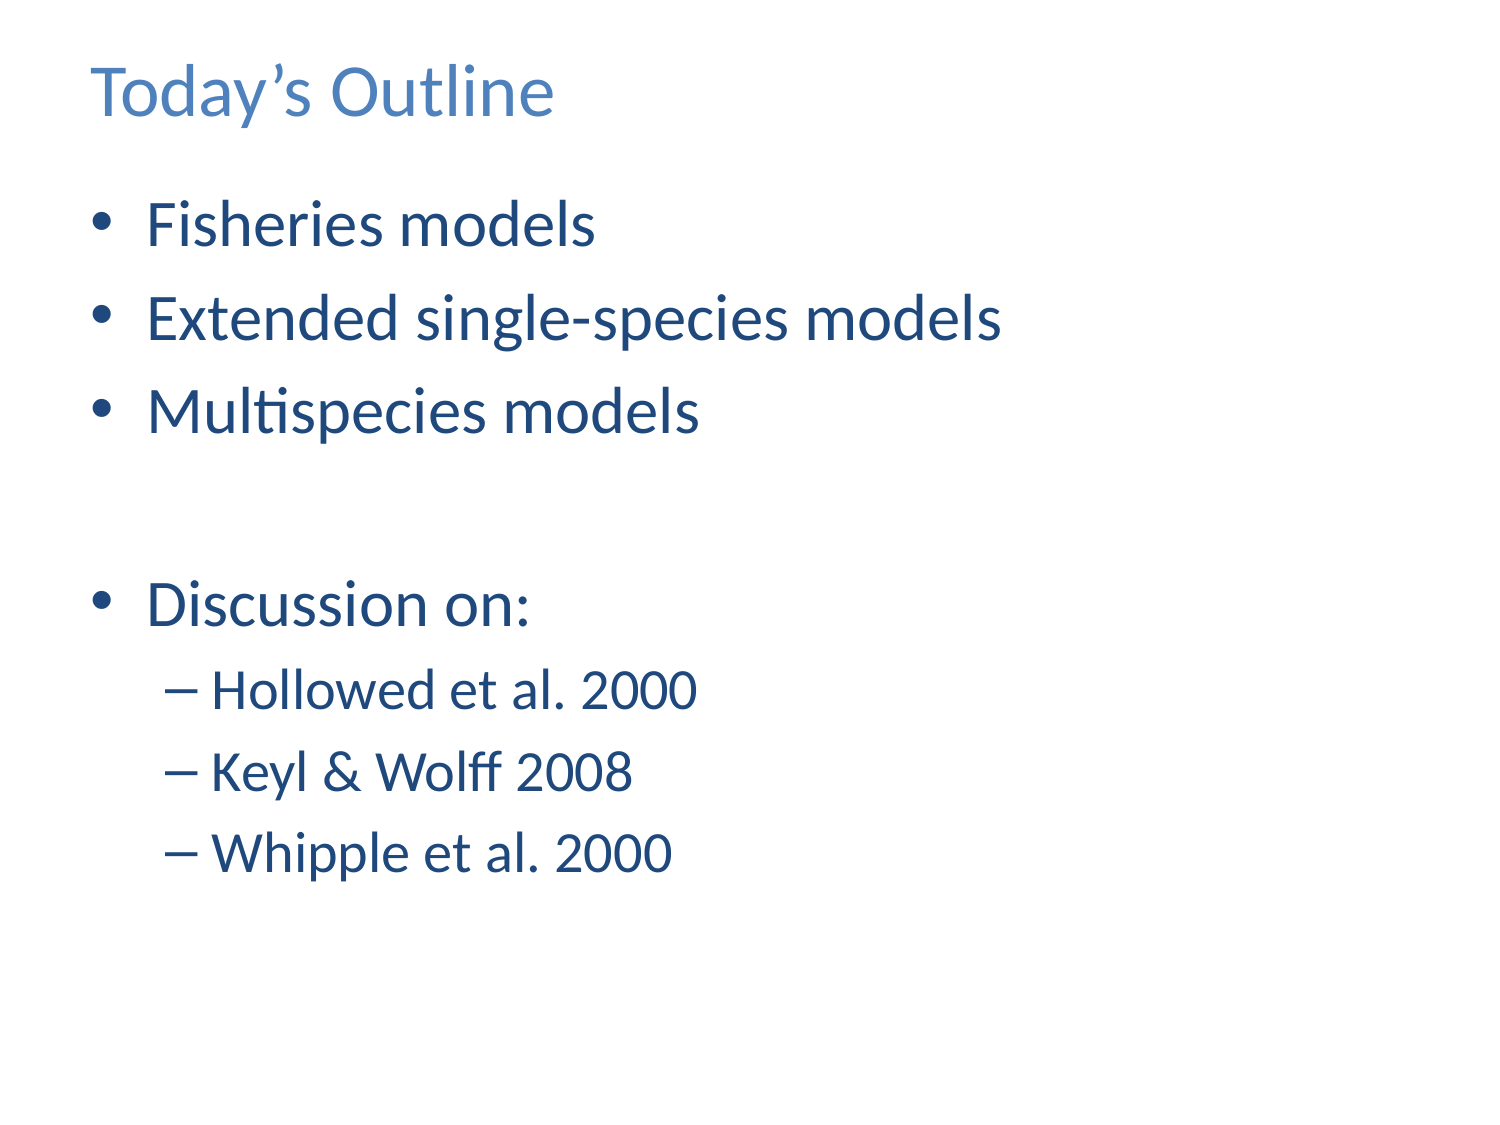

# Today’s Outline
Fisheries models
Extended single-species models
Multispecies models

Discussion on:
Hollowed et al. 2000
Keyl & Wolff 2008
Whipple et al. 2000